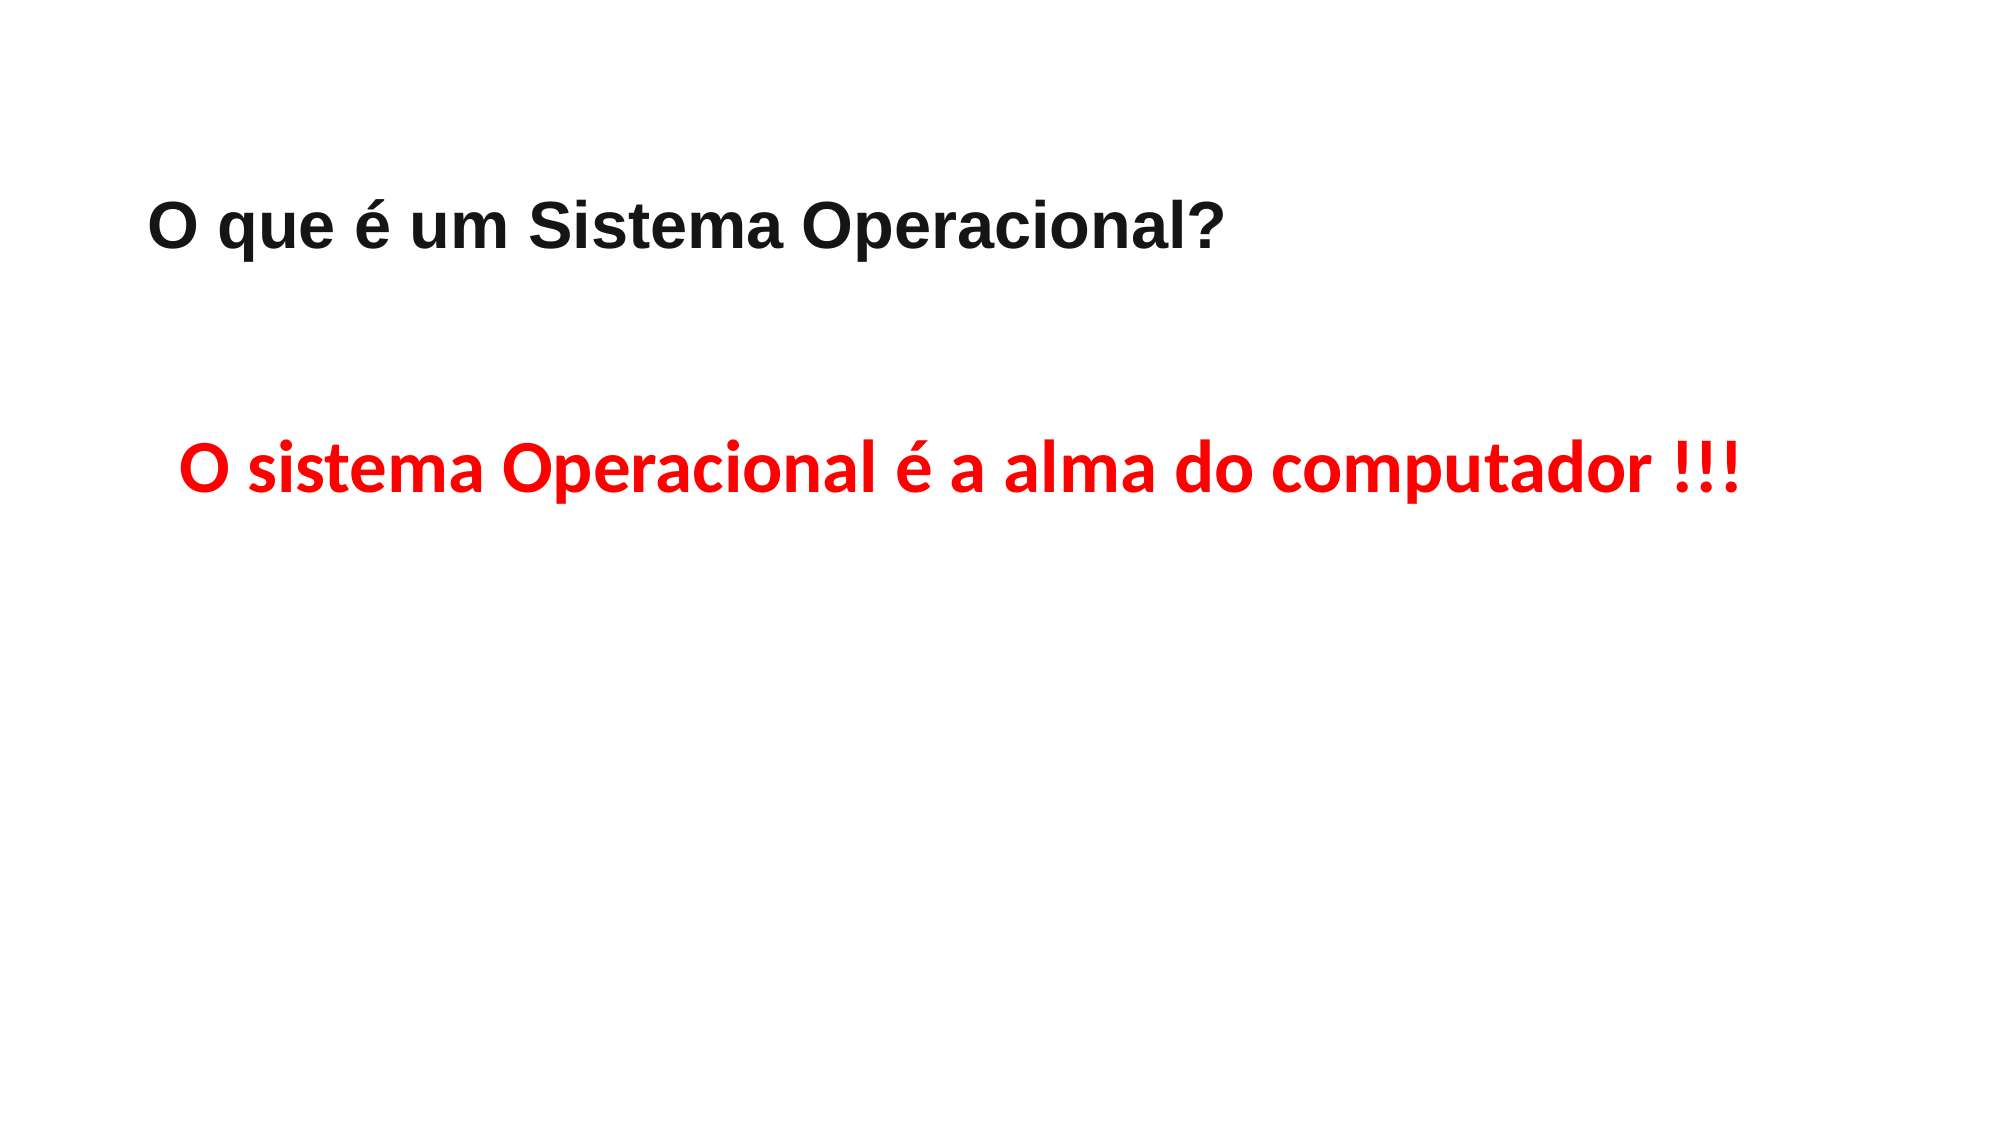

O que é um Sistema Operacional?

O sistema Operacional é a alma do computador !!!